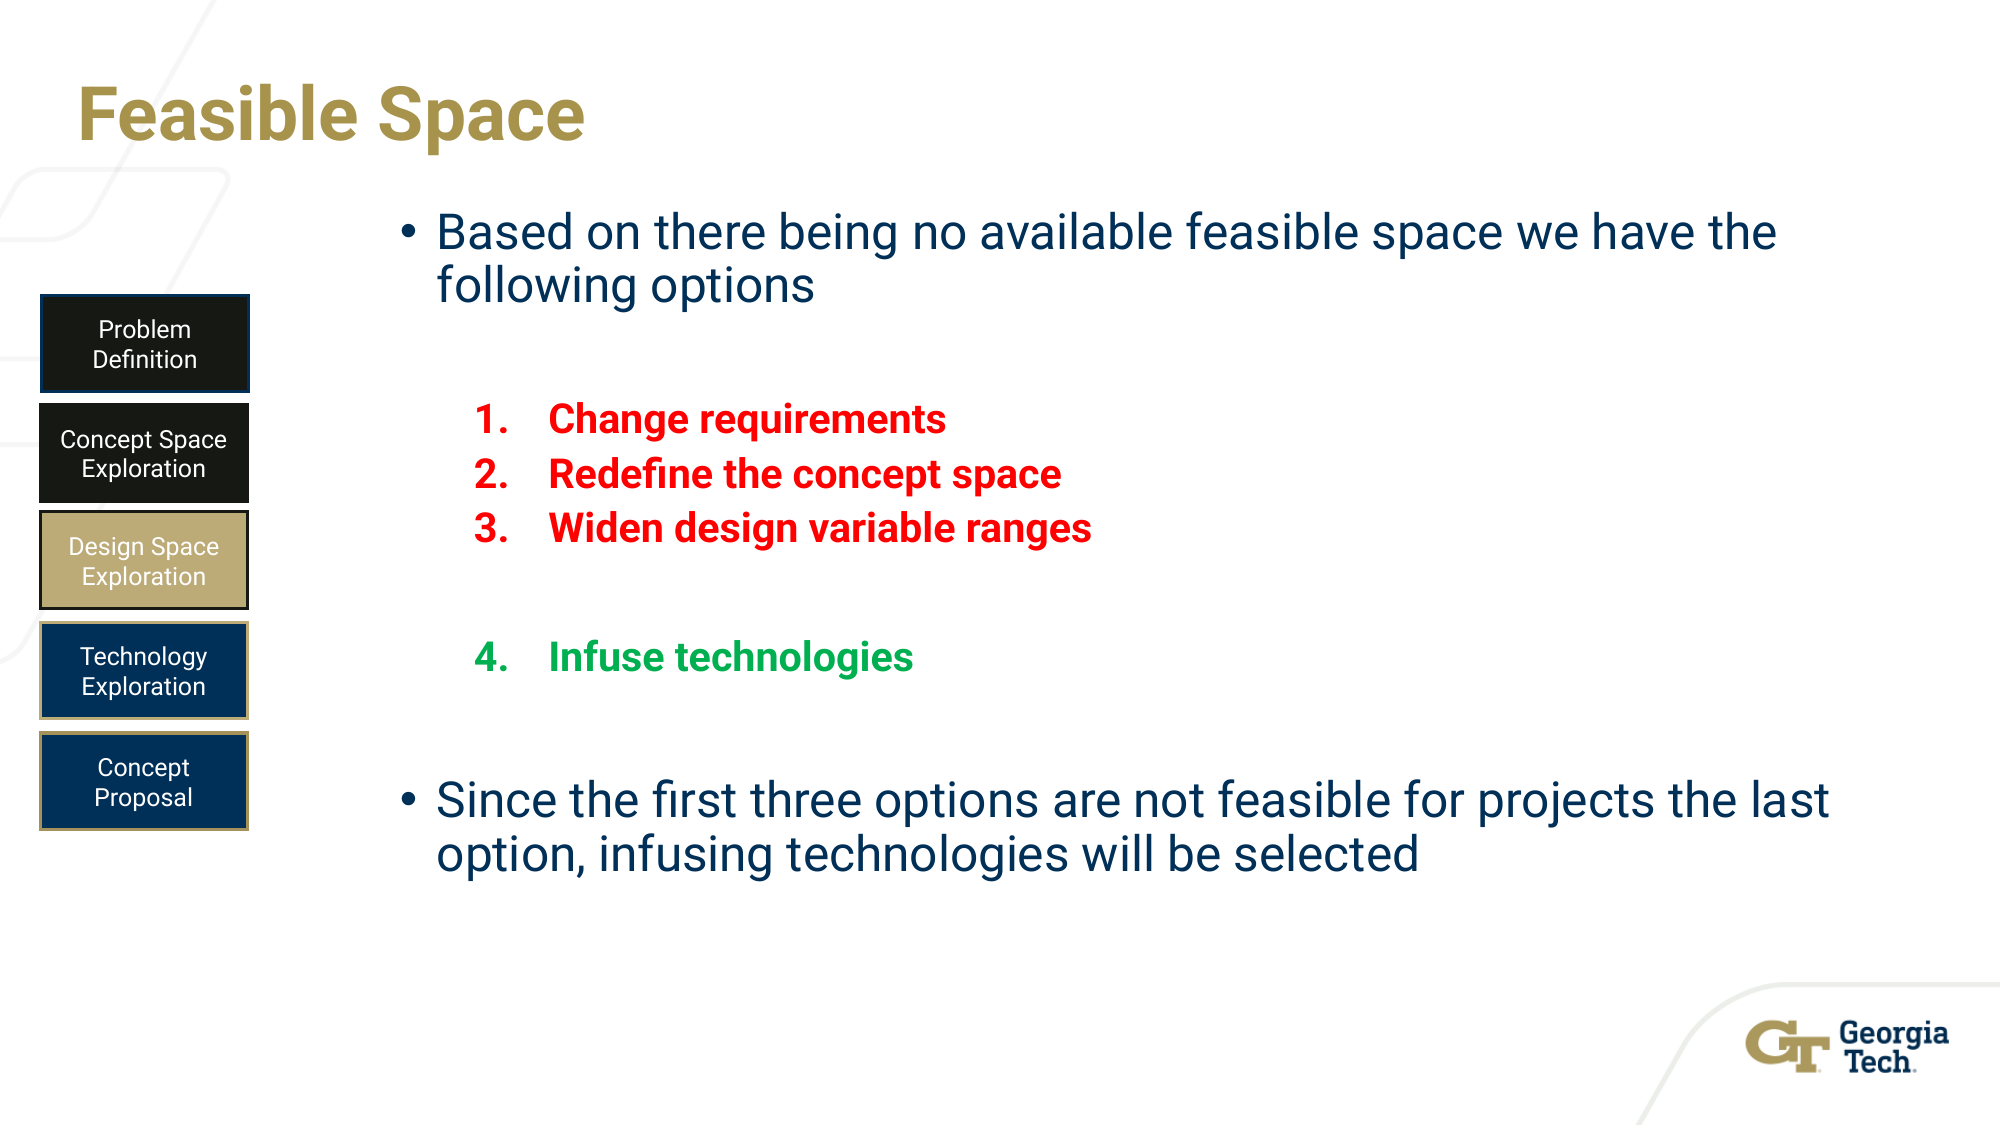

# Feasible Space
Based on there being no available feasible space we have the following options

Change requirements
Redefine the concept space
Widen design variable ranges

Infuse technologies

Since the first three options are not feasible for projects the last option, infusing technologies will be selected
Problem Definition
Concept Space Exploration
Design Space Exploration
Technology Exploration
Concept Proposal